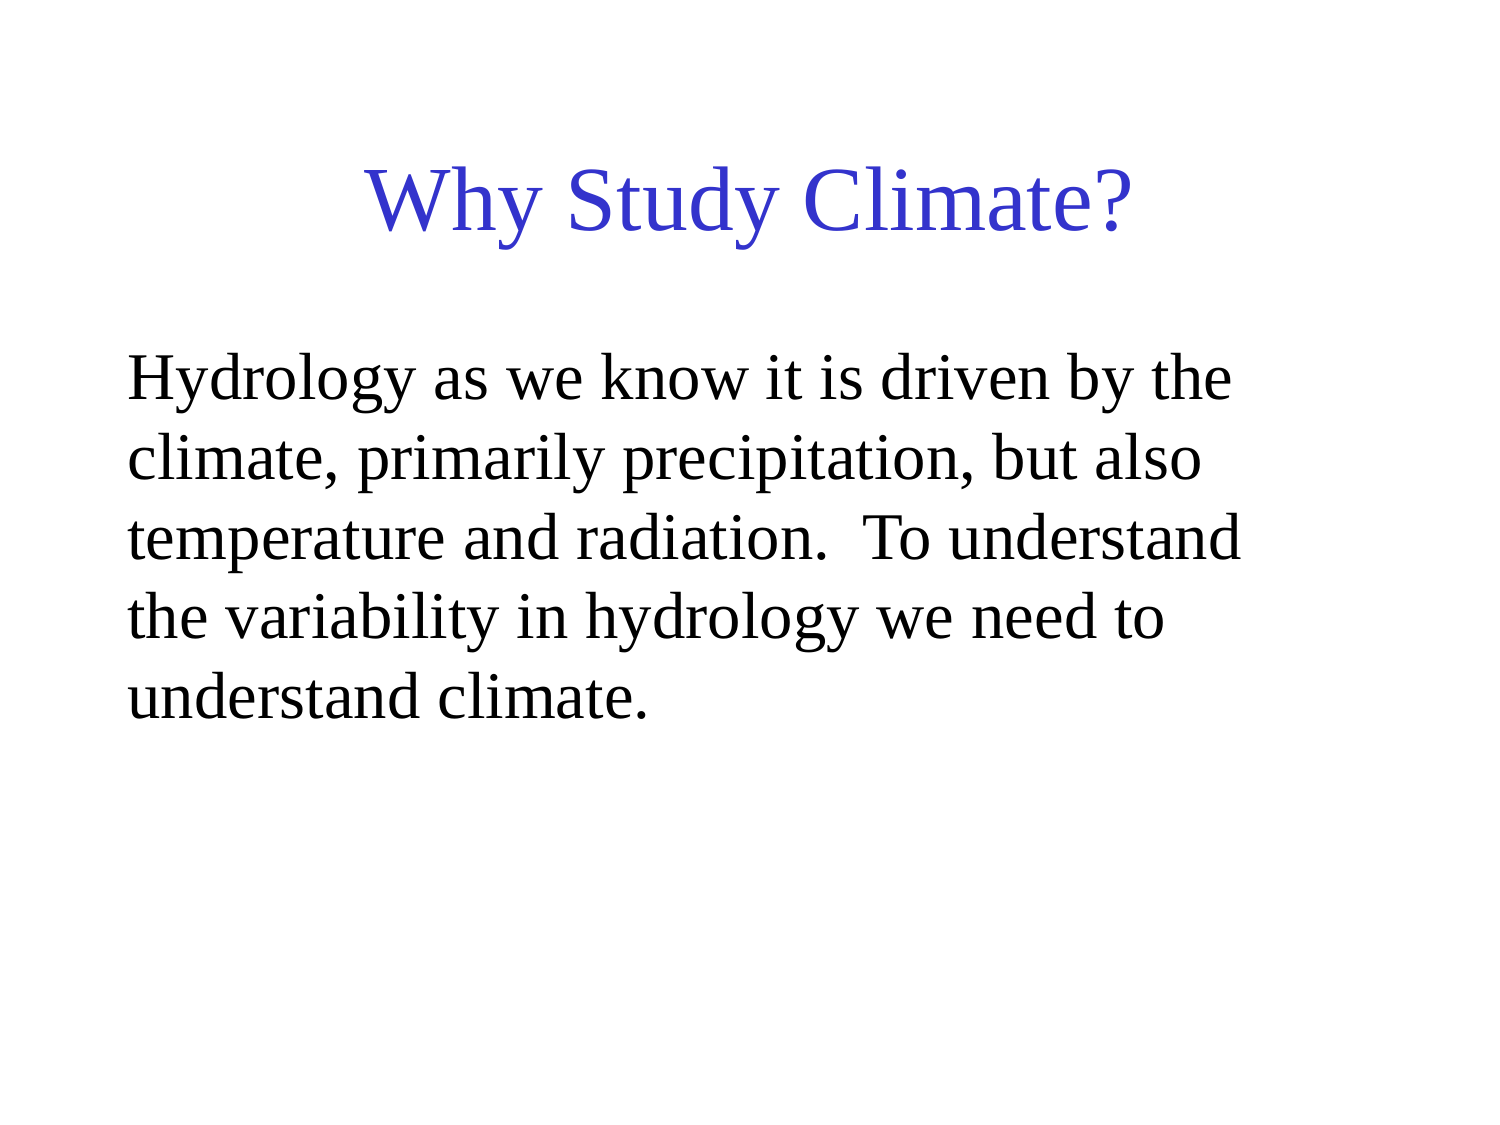

# Why Study Climate?
Hydrology as we know it is driven by the climate, primarily precipitation, but also temperature and radiation.  To understand the variability in hydrology we need to understand climate.